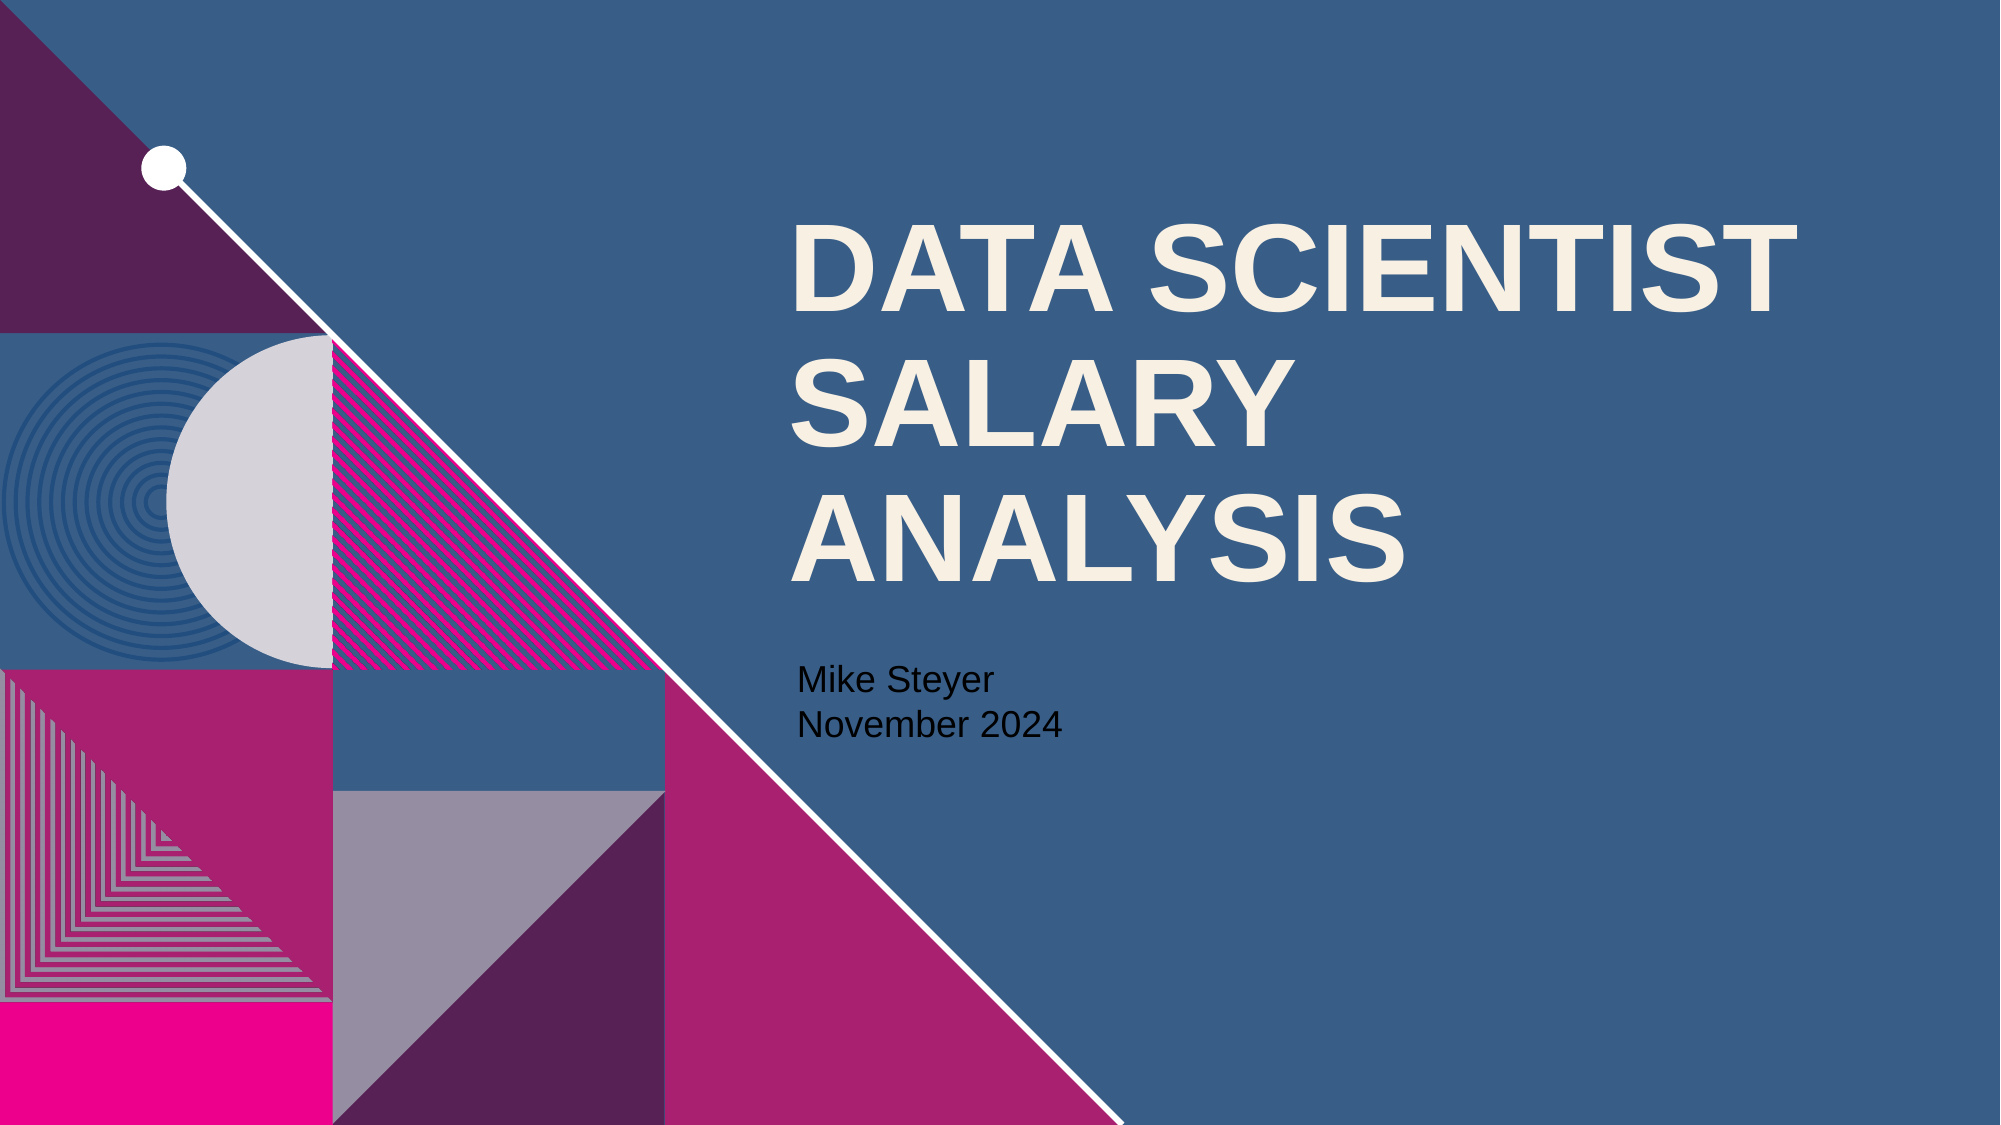

# Data Scientist Salary Analysis
Mike Steyer
November 2024